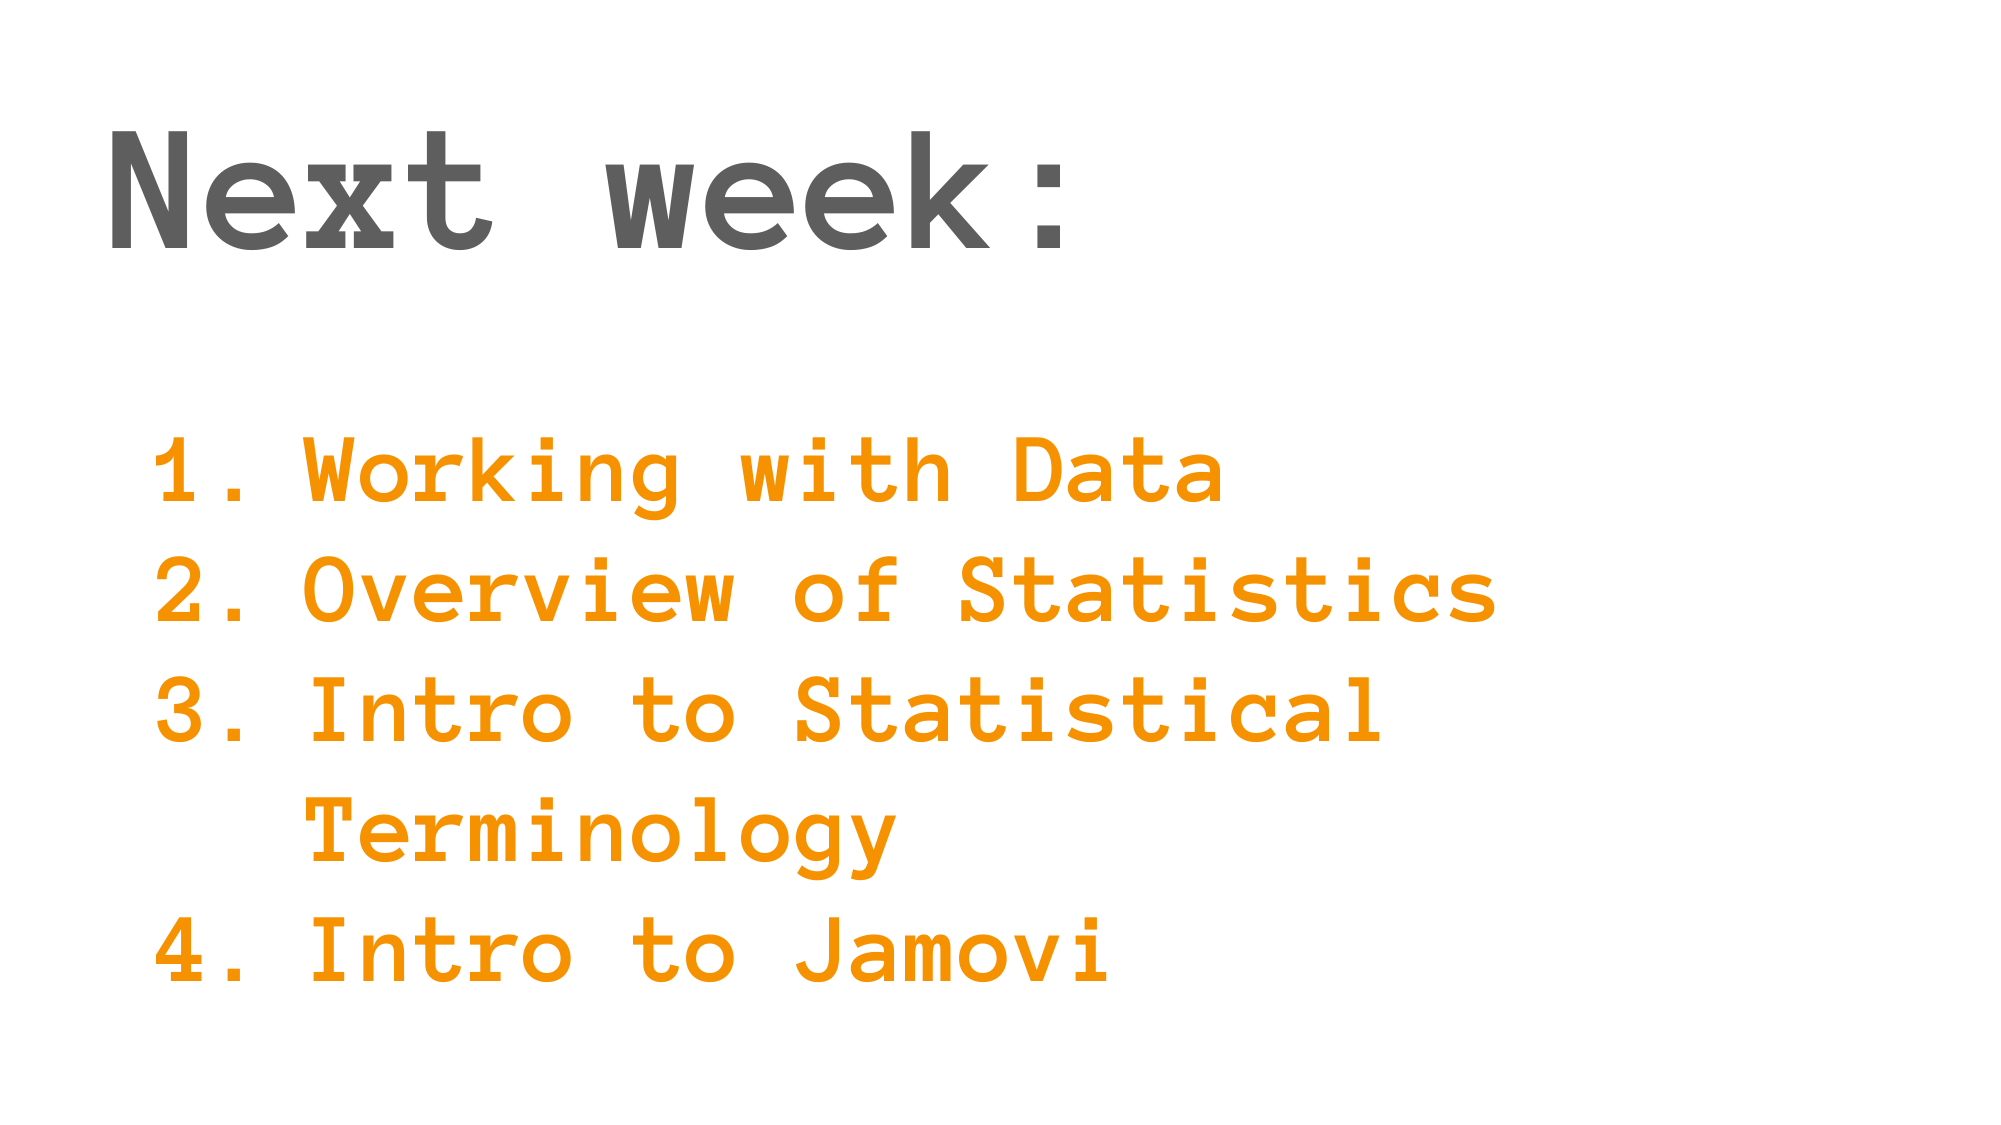

Next week:
Working with Data
Overview of Statistics
Intro to Statistical Terminology
Intro to Jamovi